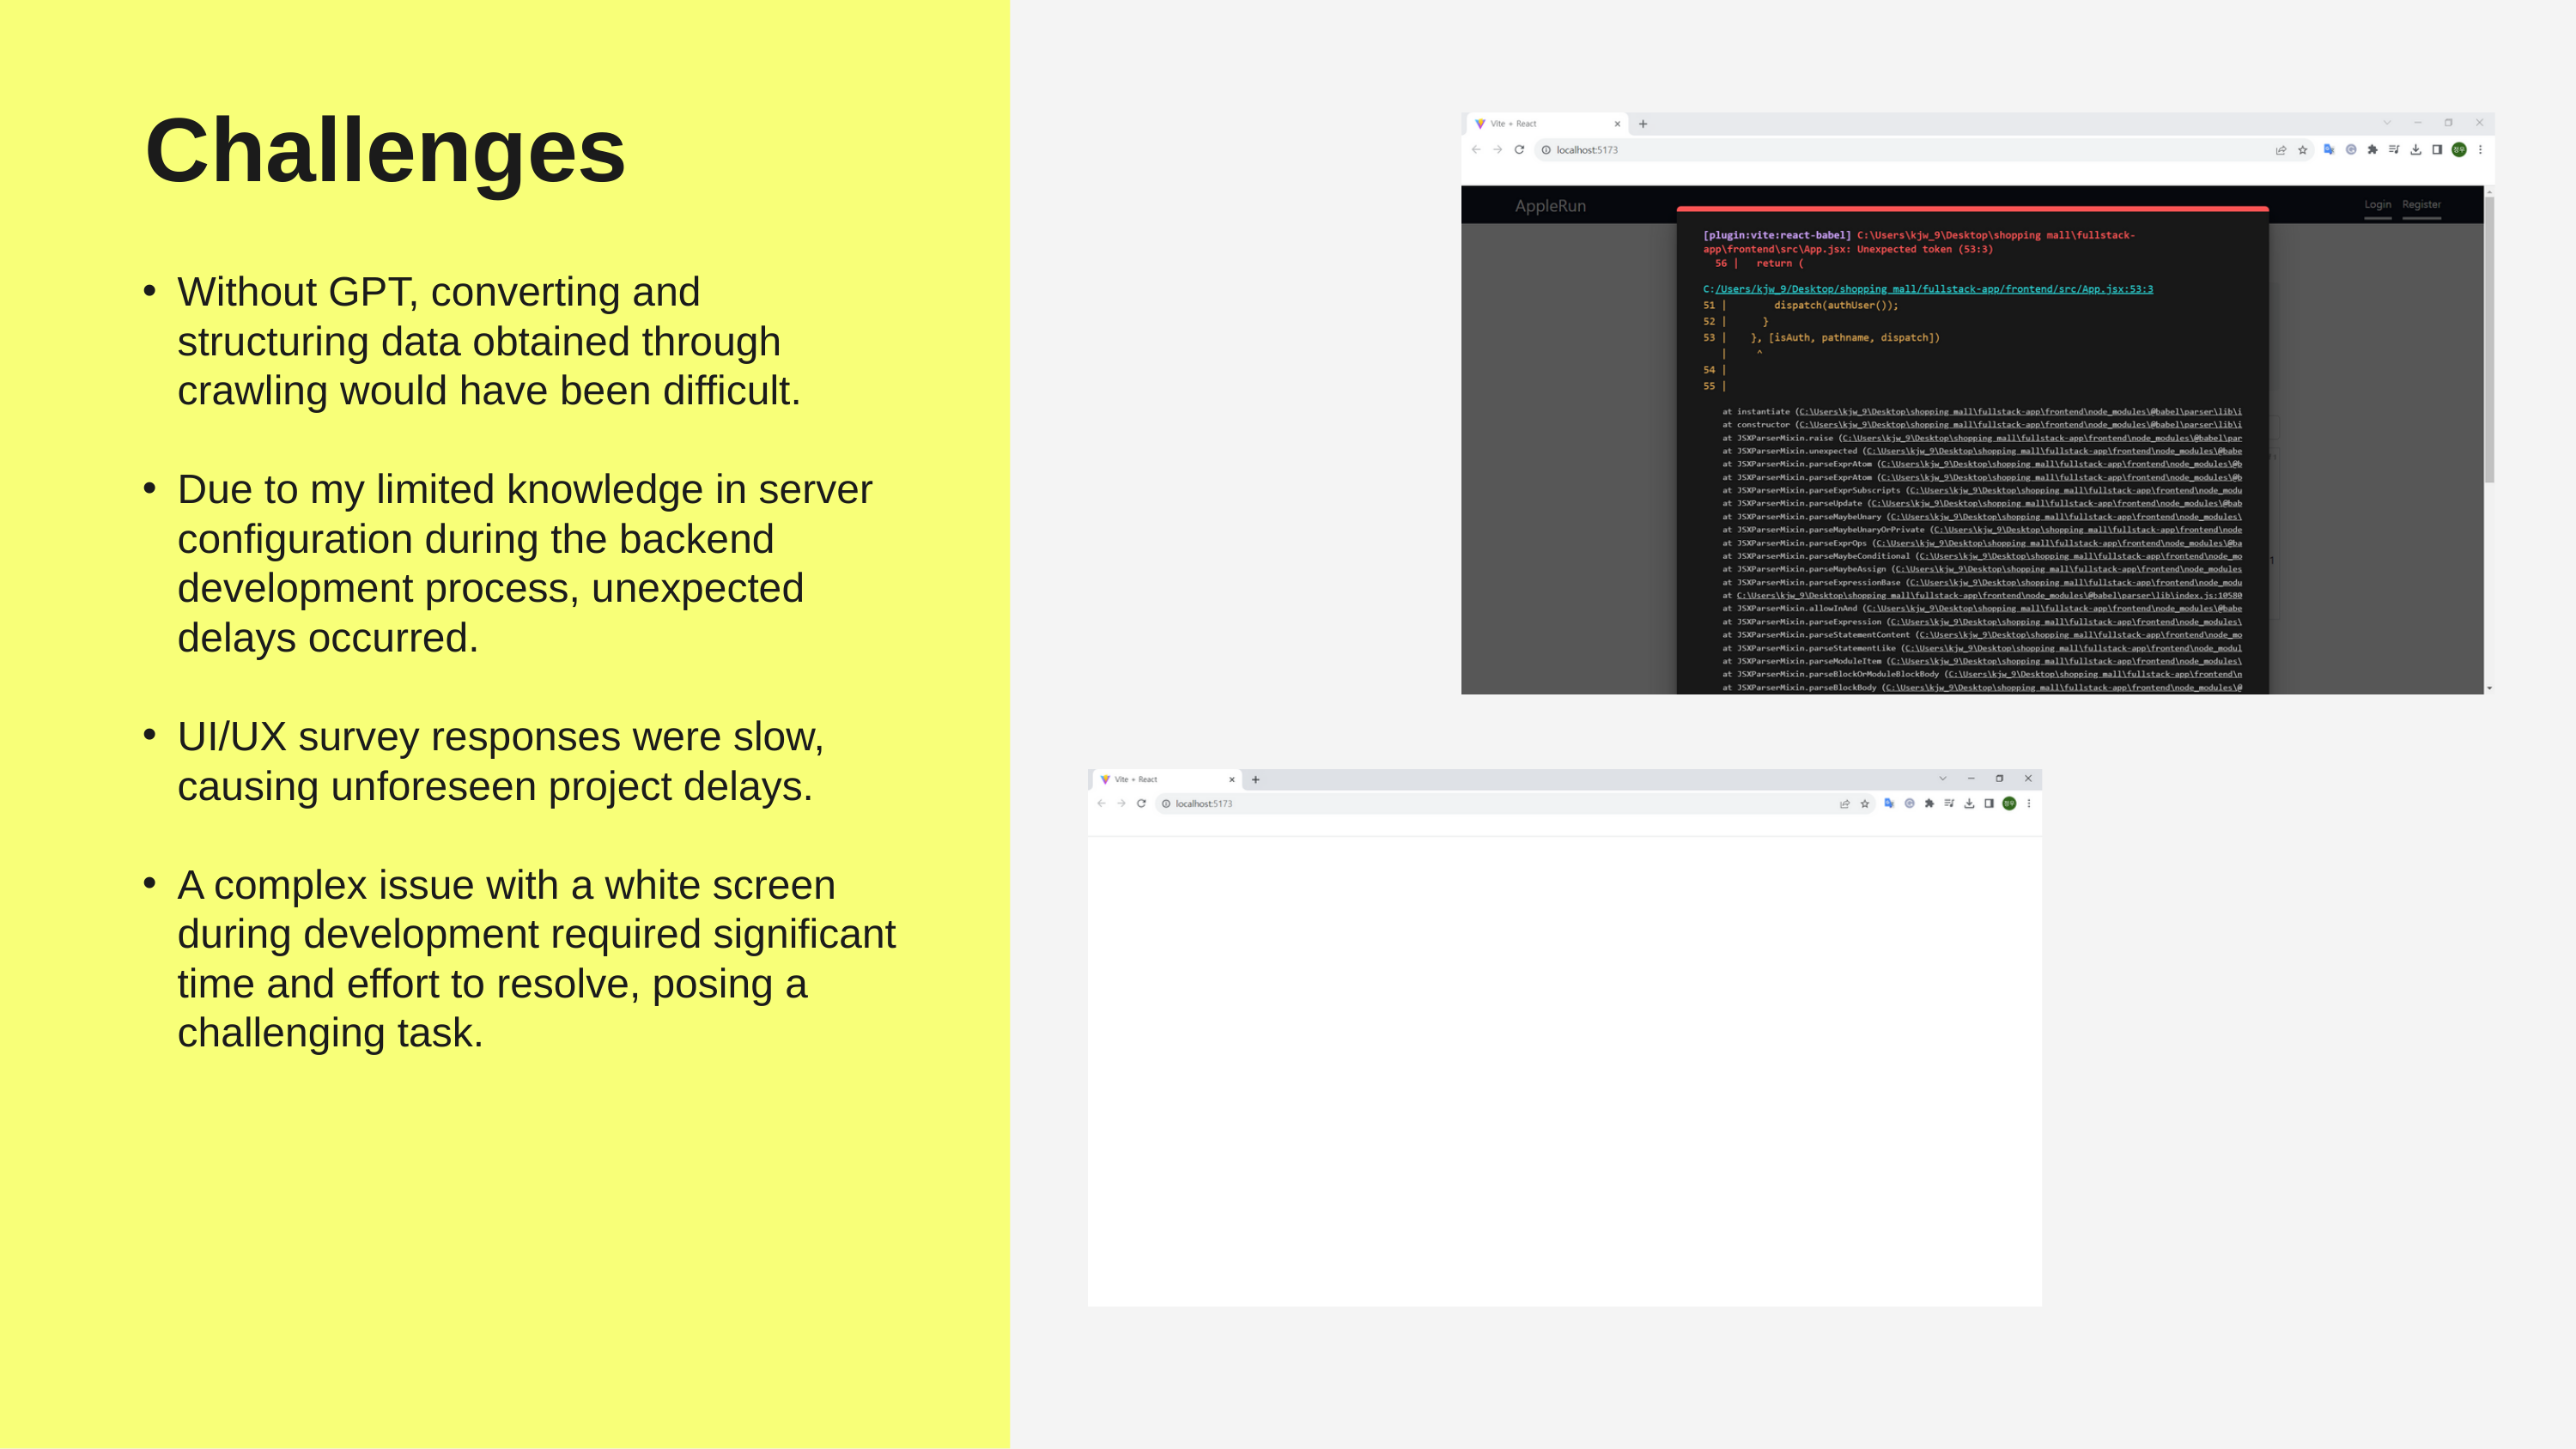

Challenges

Without GPT, converting and structuring data obtained through crawling would have been difficult.

Due to my limited knowledge in server configuration during the backend development process, unexpected delays occurred.

UI/UX survey responses were slow, causing unforeseen project delays.

A complex issue with a white screen during development required significant time and effort to resolve, posing a challenging task.